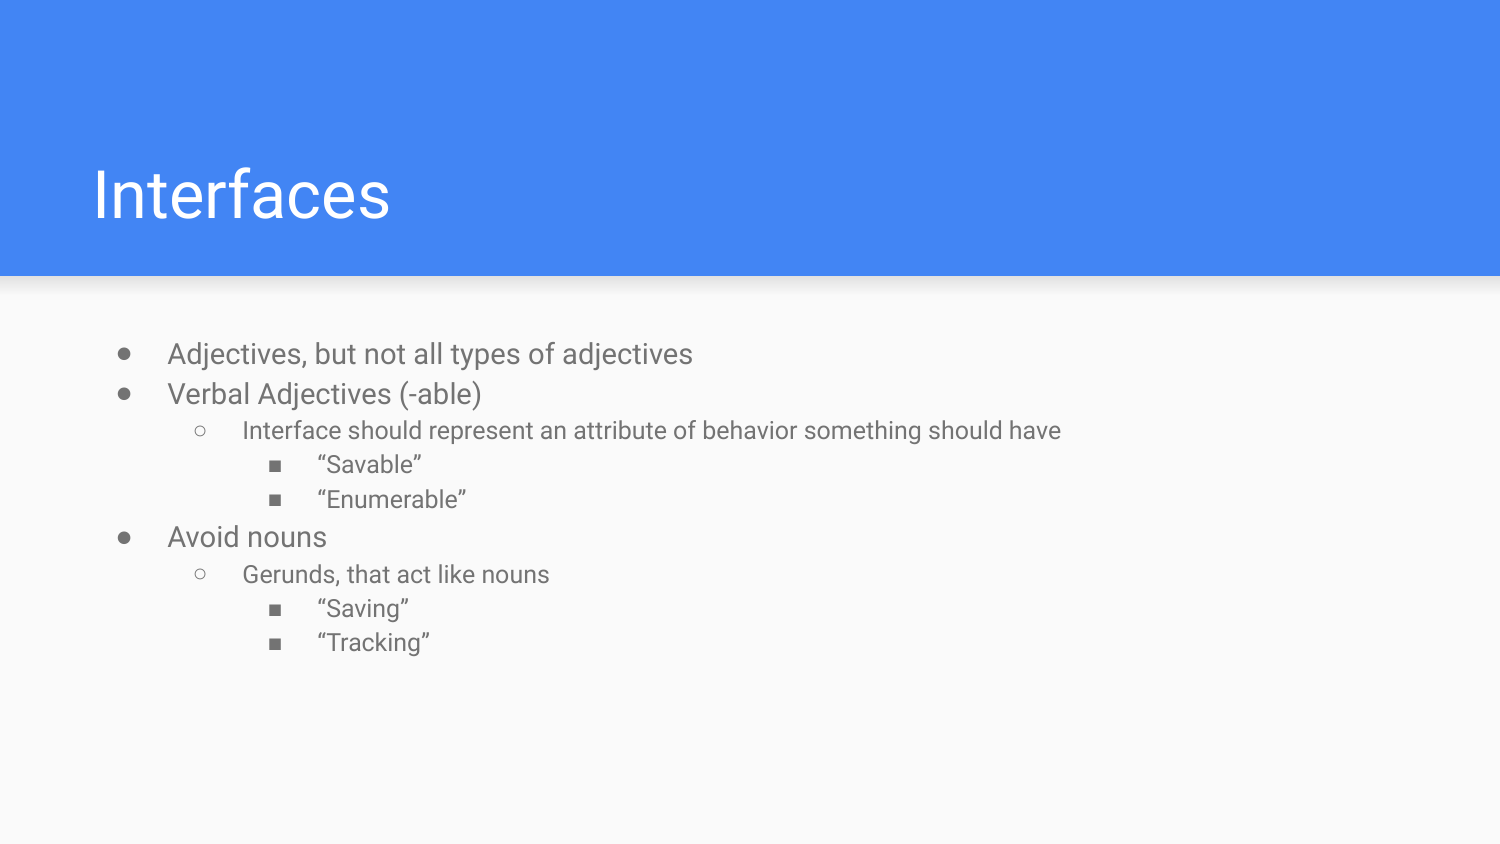

# Interfaces
Adjectives, but not all types of adjectives
Verbal Adjectives (-able)
Interface should represent an attribute of behavior something should have
“Savable”
“Enumerable”
Avoid nouns
Gerunds, that act like nouns
“Saving”
“Tracking”